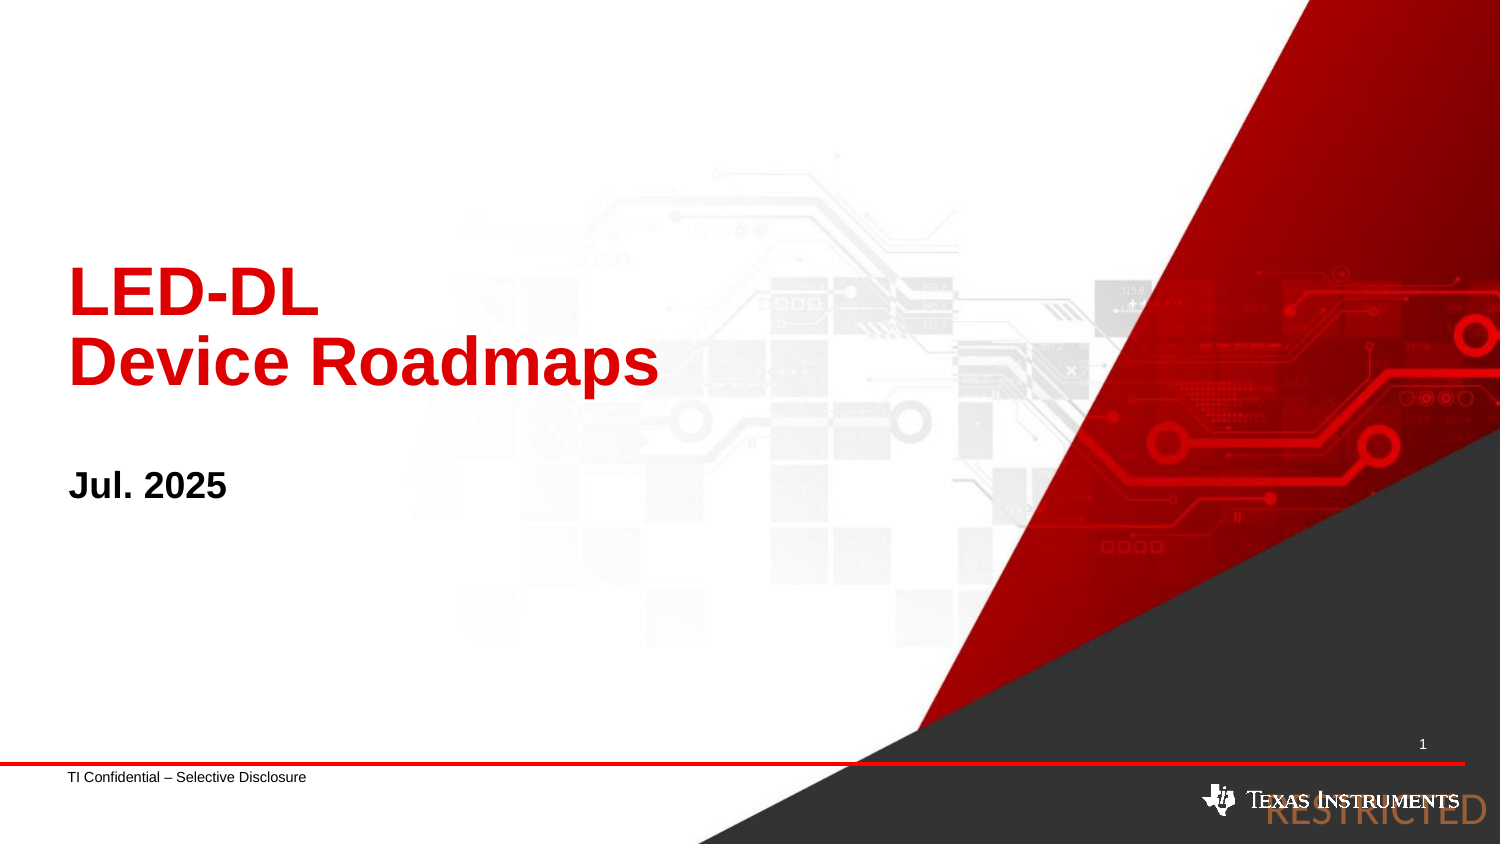

# LED-DL Device Roadmaps
Jul. 2025
1